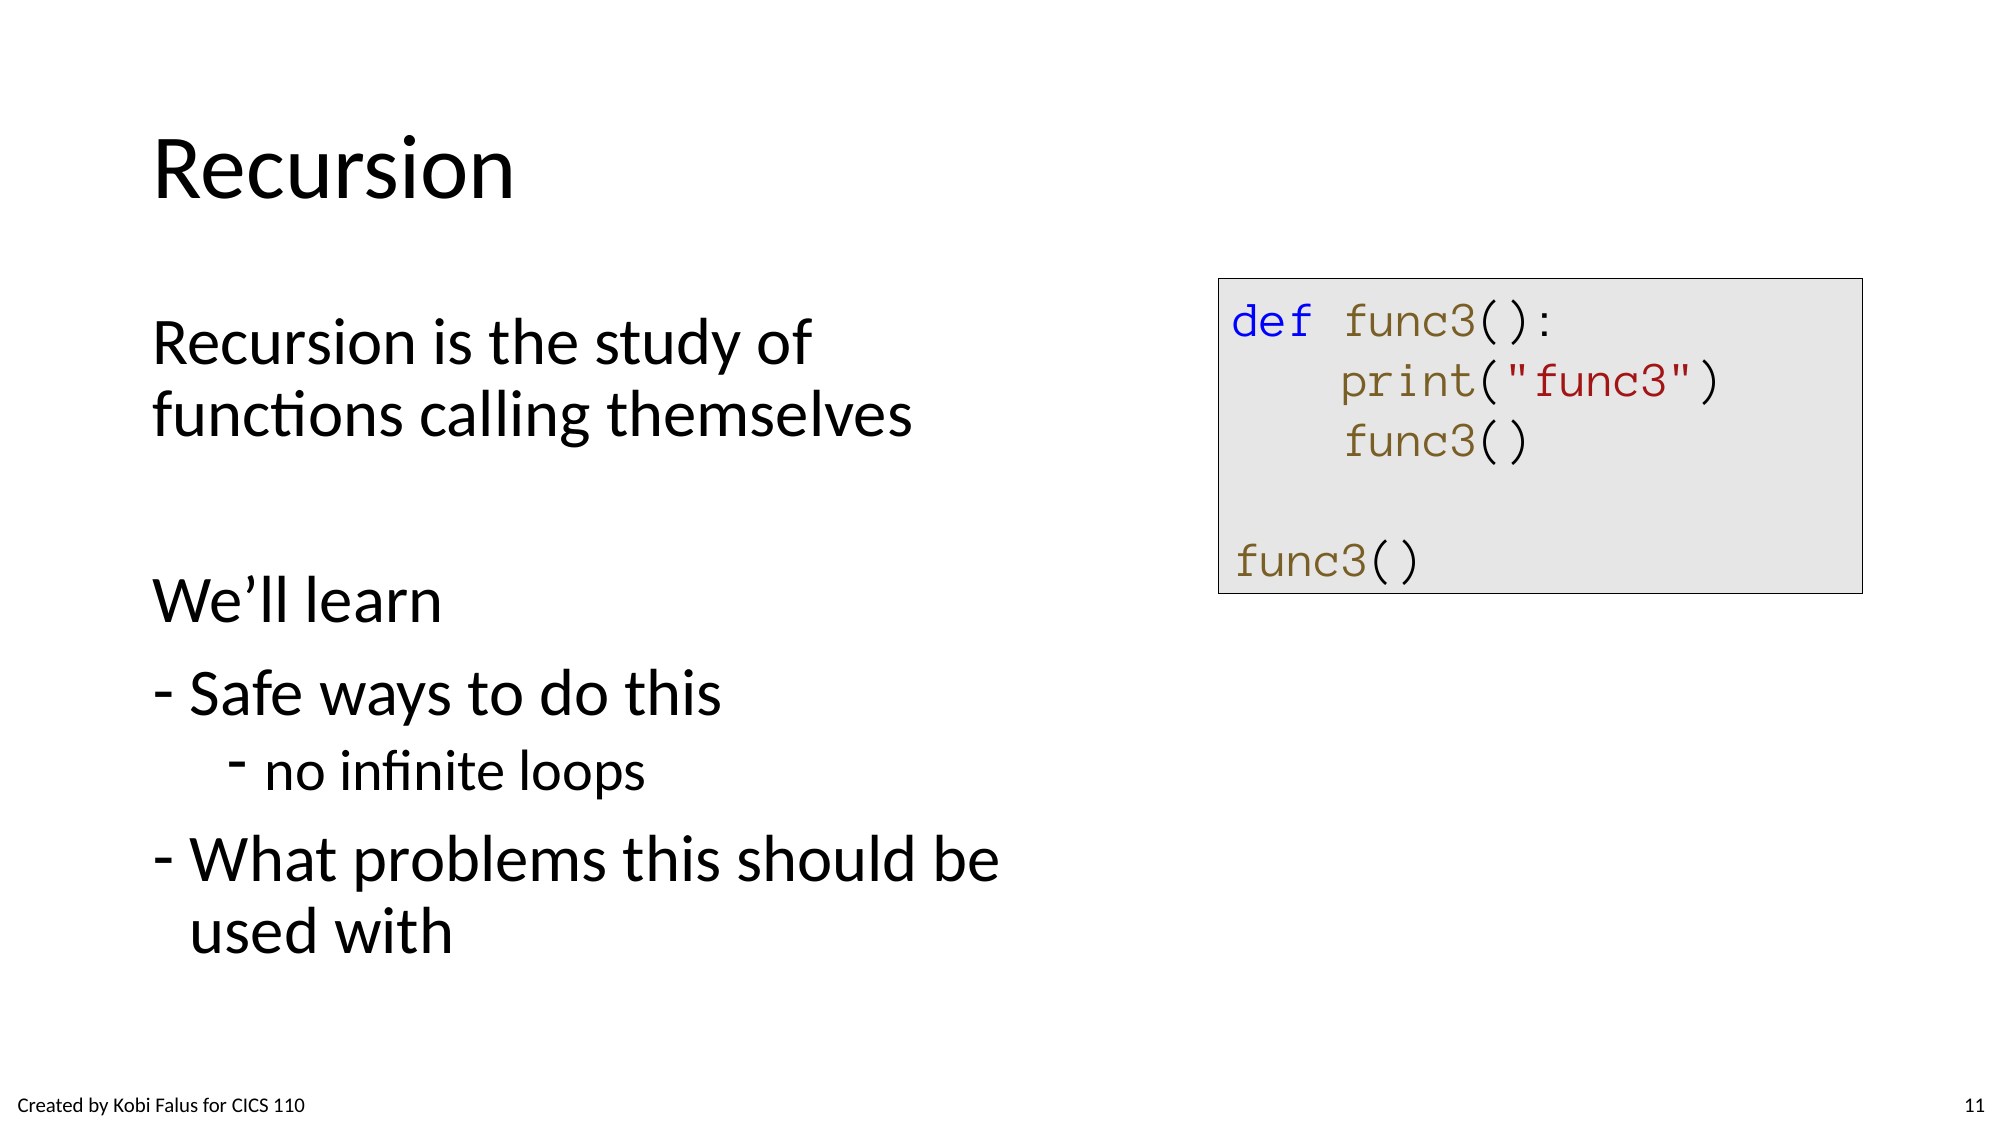

# Recursion
def func3():
    print("func3")
    func3()

func3()
Recursion is the study of functions calling themselves

We’ll learn
Safe ways to do this
no infinite loops
What problems this should be used with